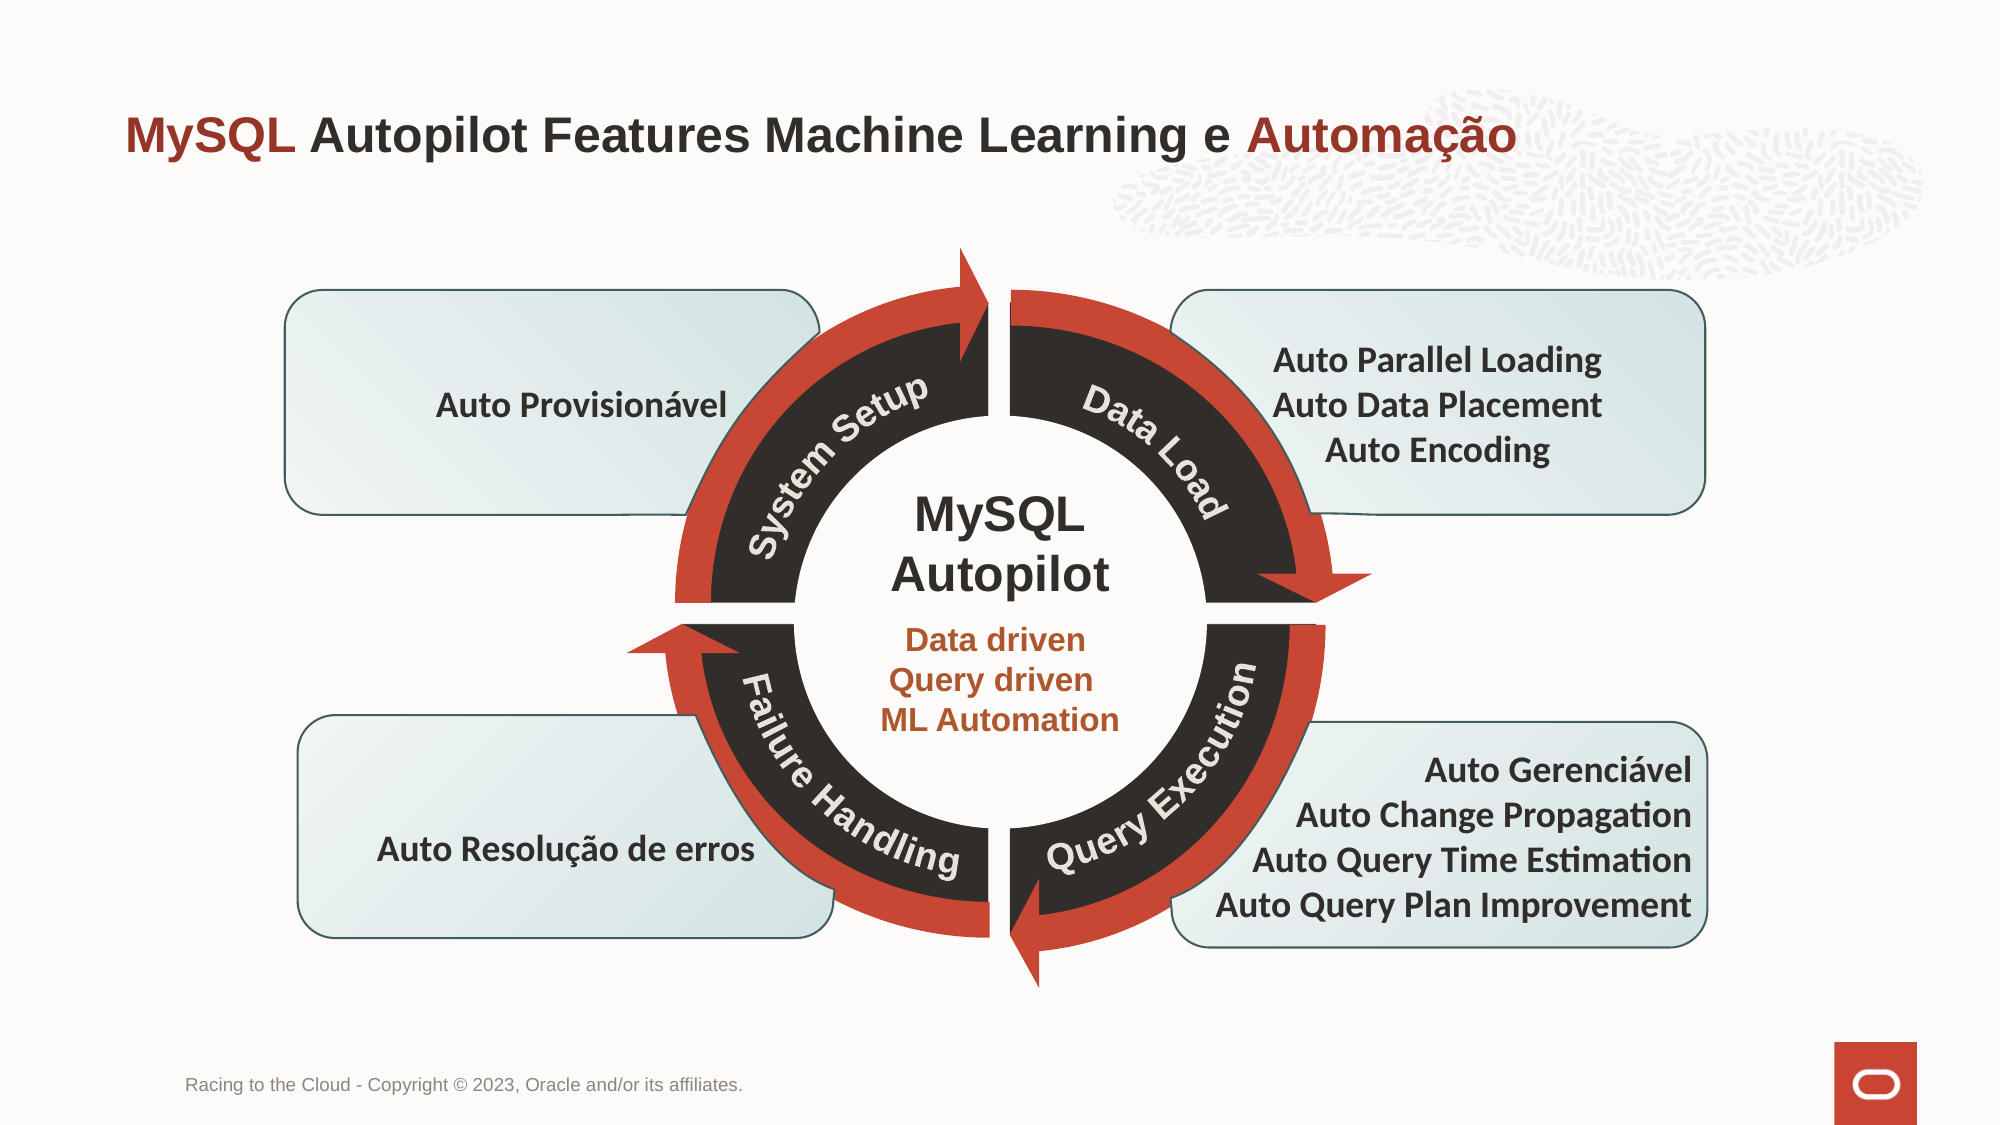

# MySQL Autopilot Features Machine Learning e Automação

Data Load
System Setup

MySQL
Autopilot

Data driven
Query driven
ML Automation

Query Execution
Failure Handling
       Auto Provisionável
Auto Parallel Loading
Auto Data Placement
Auto Encoding

Auto Resolução de erros

Auto Gerenciável
Auto Change Propagation
Auto Query Time Estimation
Auto Query Plan Improvement
Racing to the Cloud - Copyright © 2023, Oracle and/or its affiliates.